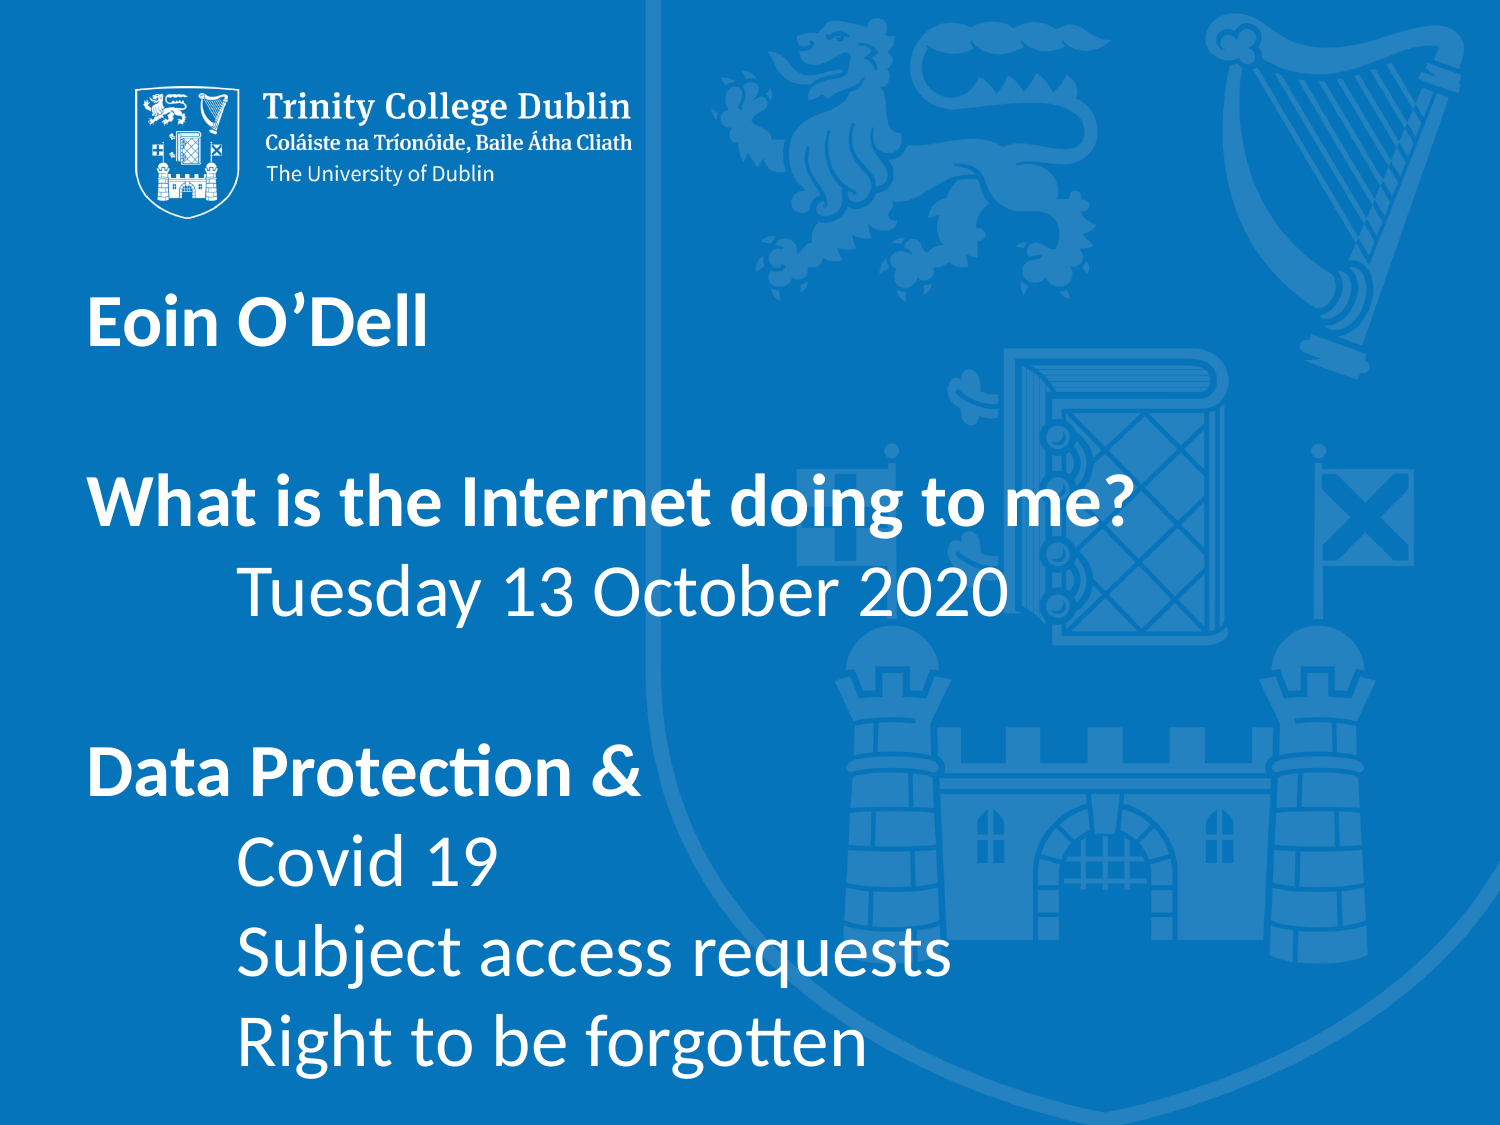

Eoin O’Dell

What is the Internet doing to me?
	Tuesday 13 October 2020

Data Protection &
	Covid 19
	Subject access requests
	Right to be forgotten